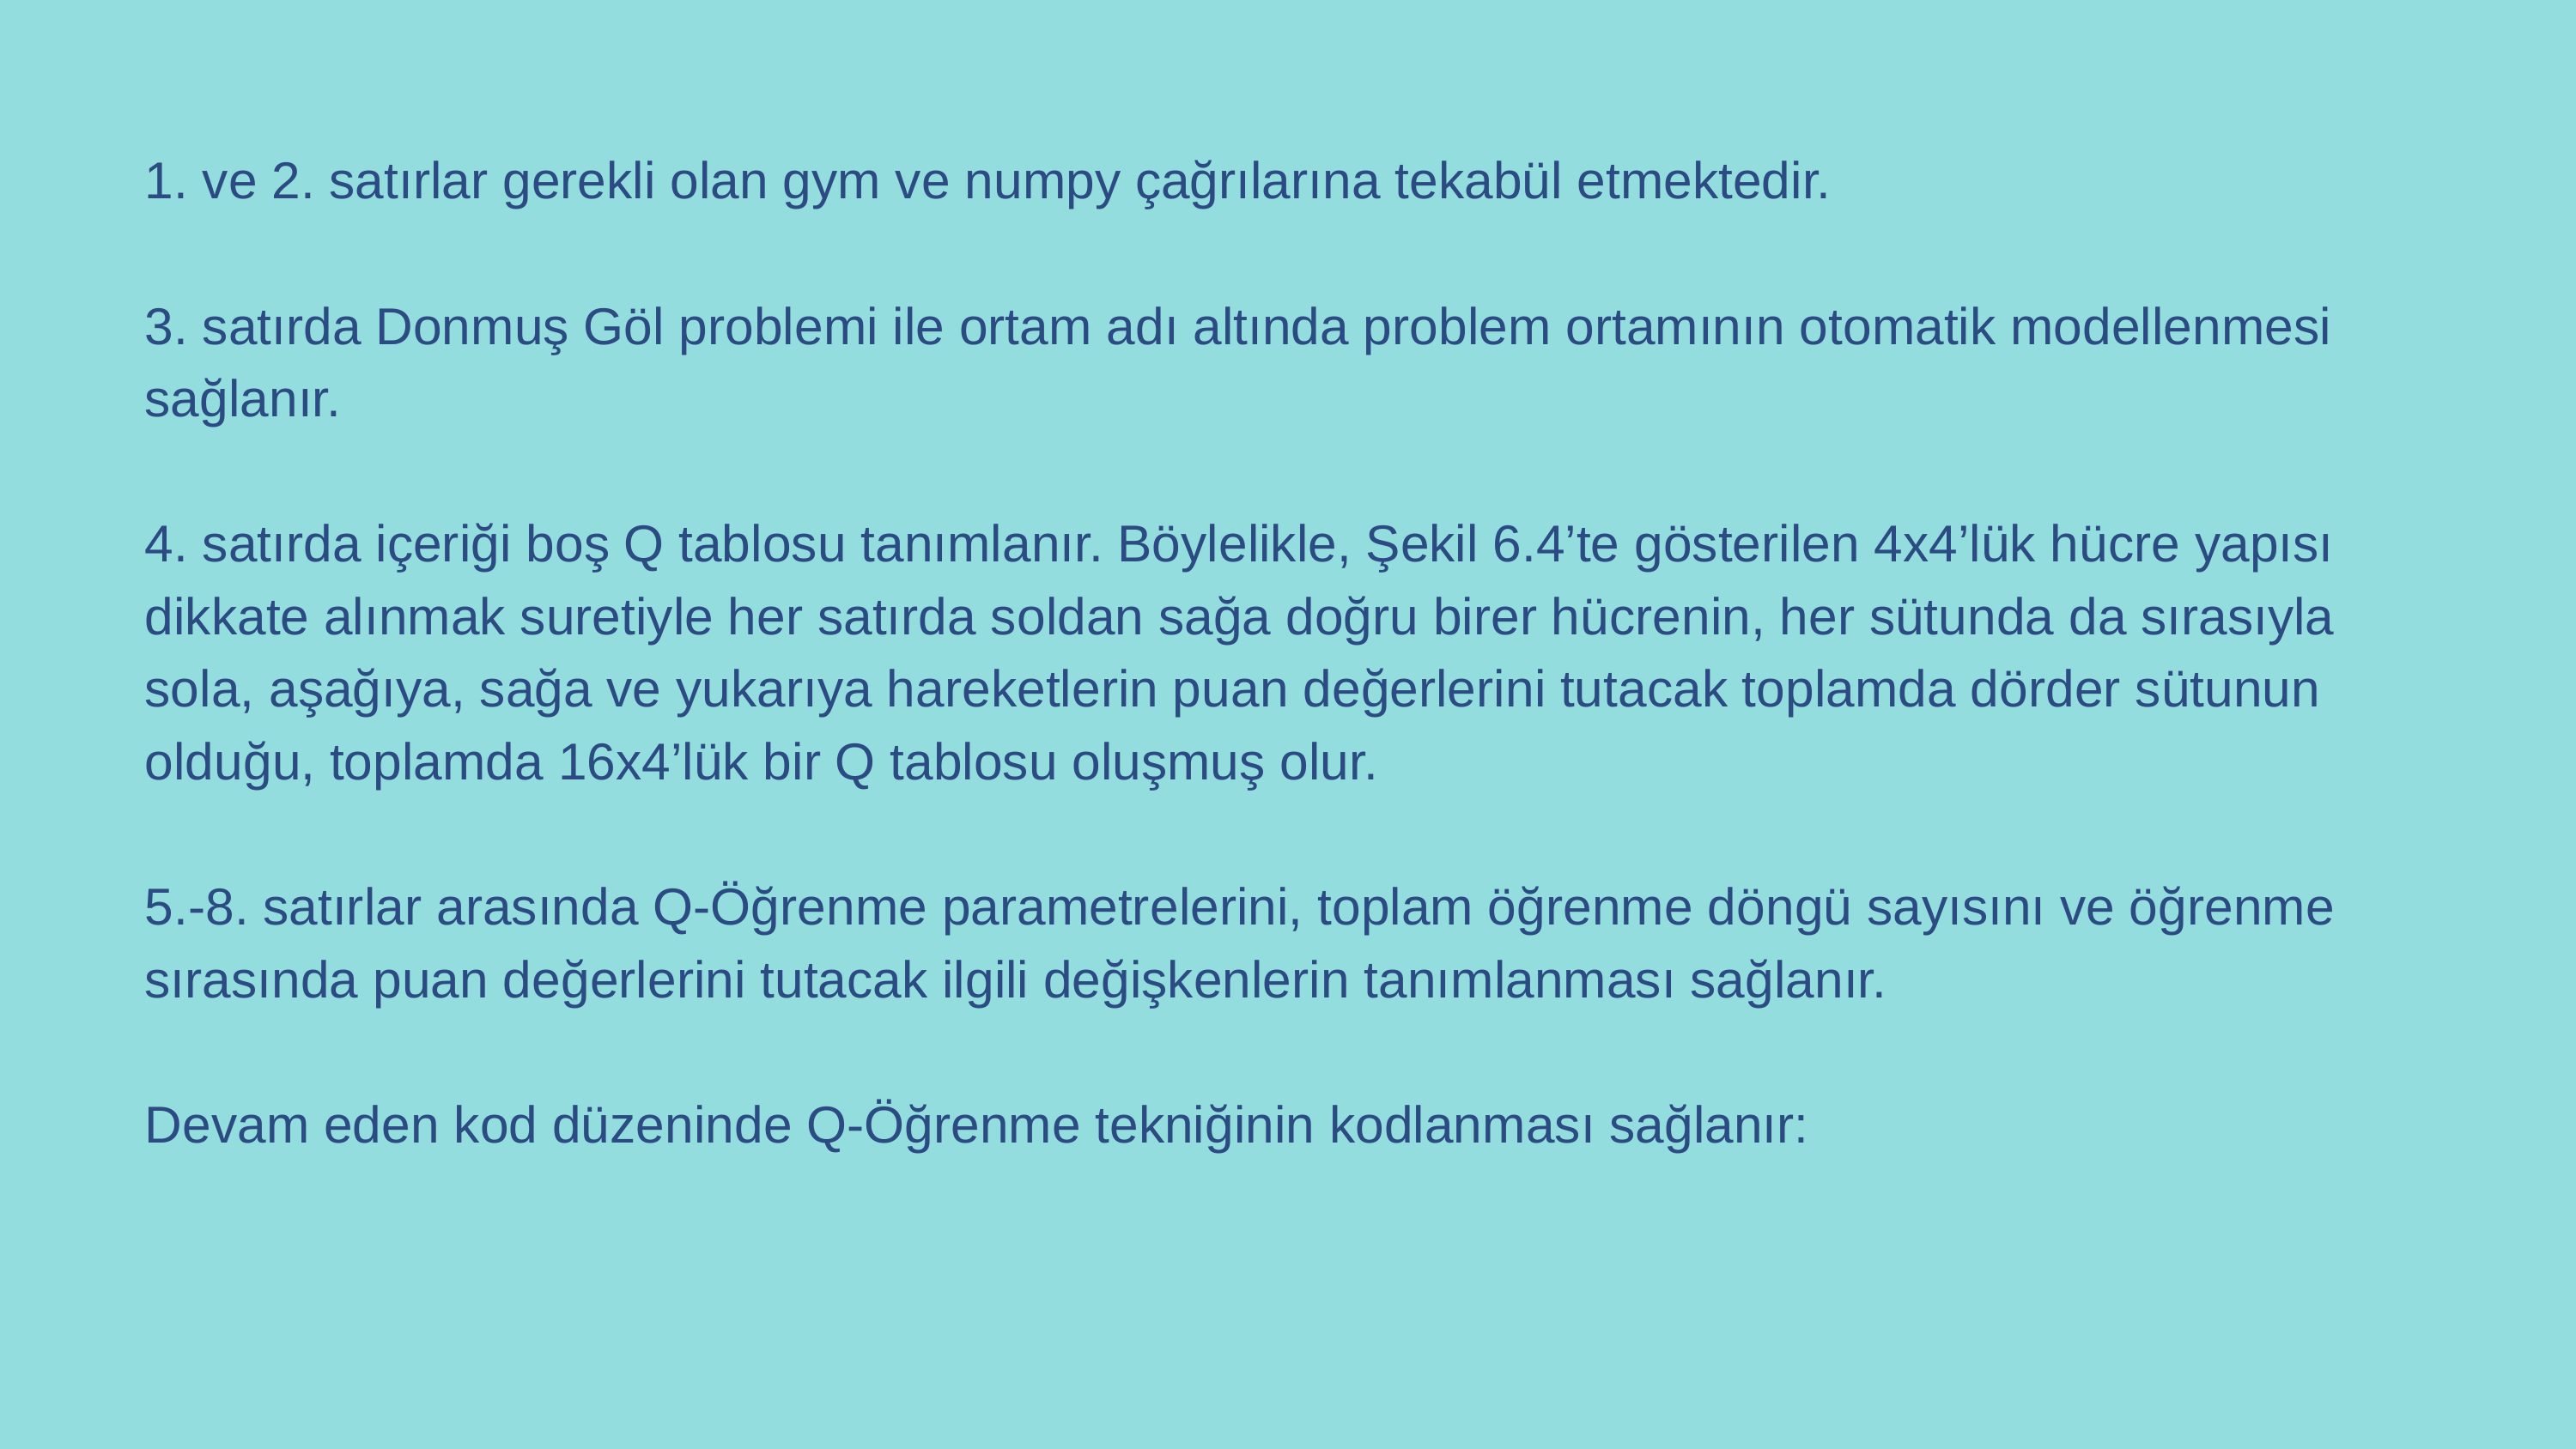

1. ve 2. satırlar gerekli olan gym ve numpy çağrılarına tekabül etmektedir.

3. satırda Donmuş Göl problemi ile ortam adı altında problem ortamının otomatik modellenmesi sağlanır.

4. satırda içeriği boş Q tablosu tanımlanır. Böylelikle, Şekil 6.4’te gösterilen 4x4’lük hücre yapısı dikkate alınmak suretiyle her satırda soldan sağa doğru birer hücrenin, her sütunda da sırasıyla sola, aşağıya, sağa ve yukarıya hareketlerin puan değerlerini tutacak toplamda dörder sütunun olduğu, toplamda 16x4’lük bir Q tablosu oluşmuş olur.

5.-8. satırlar arasında Q-Öğrenme parametrelerini, toplam öğrenme döngü sayısını ve öğrenme sırasında puan değerlerini tutacak ilgili değişkenlerin tanımlanması sağlanır.

Devam eden kod düzeninde Q-Öğrenme tekniğinin kodlanması sağlanır: